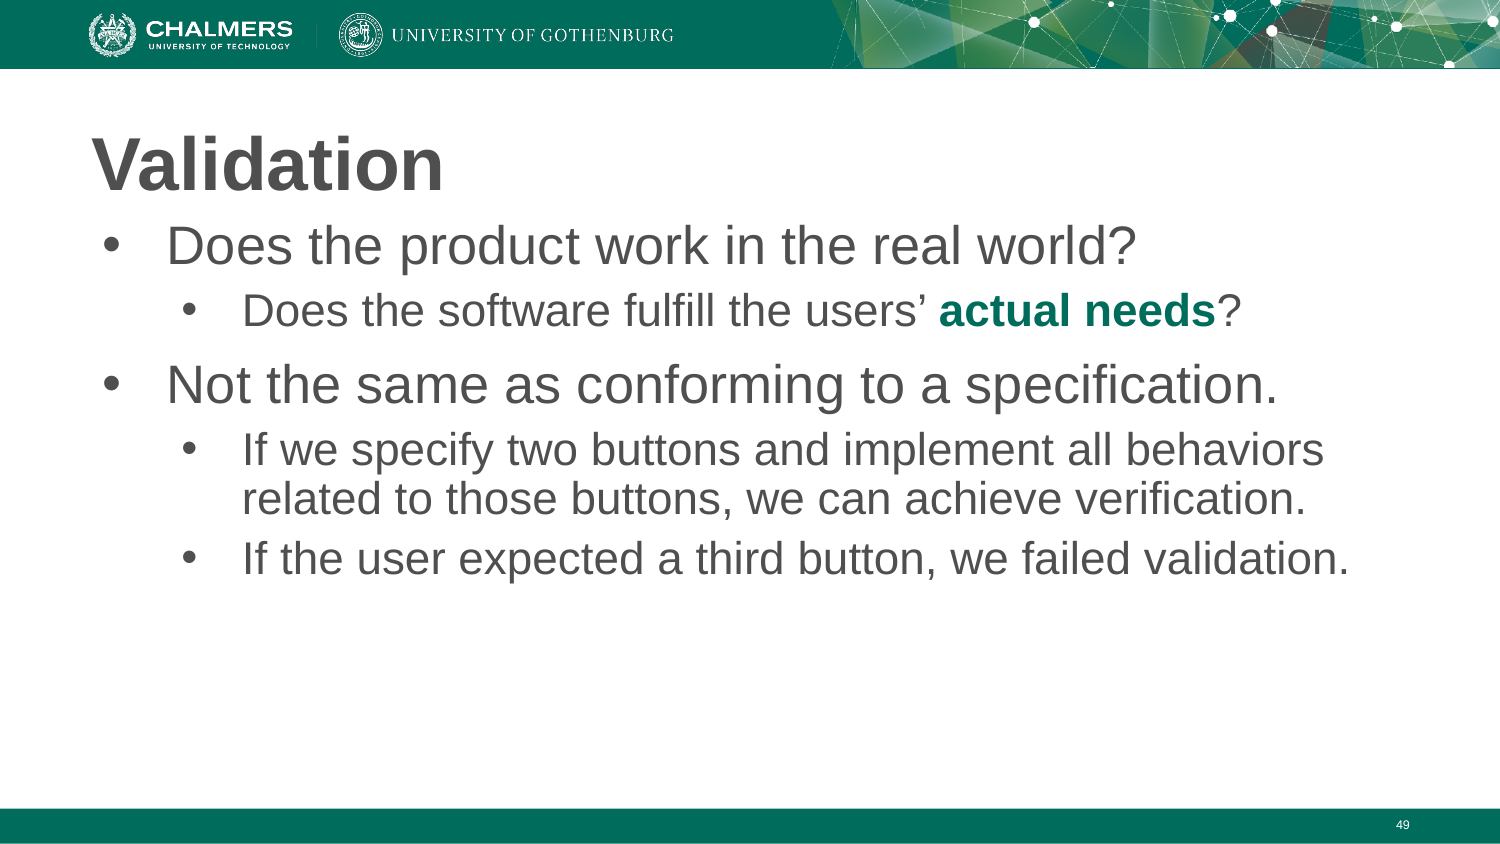

# Validation
Does the product work in the real world?
Does the software fulfill the users’ actual needs?
Not the same as conforming to a specification.
If we specify two buttons and implement all behaviors related to those buttons, we can achieve verification.
If the user expected a third button, we failed validation.

49